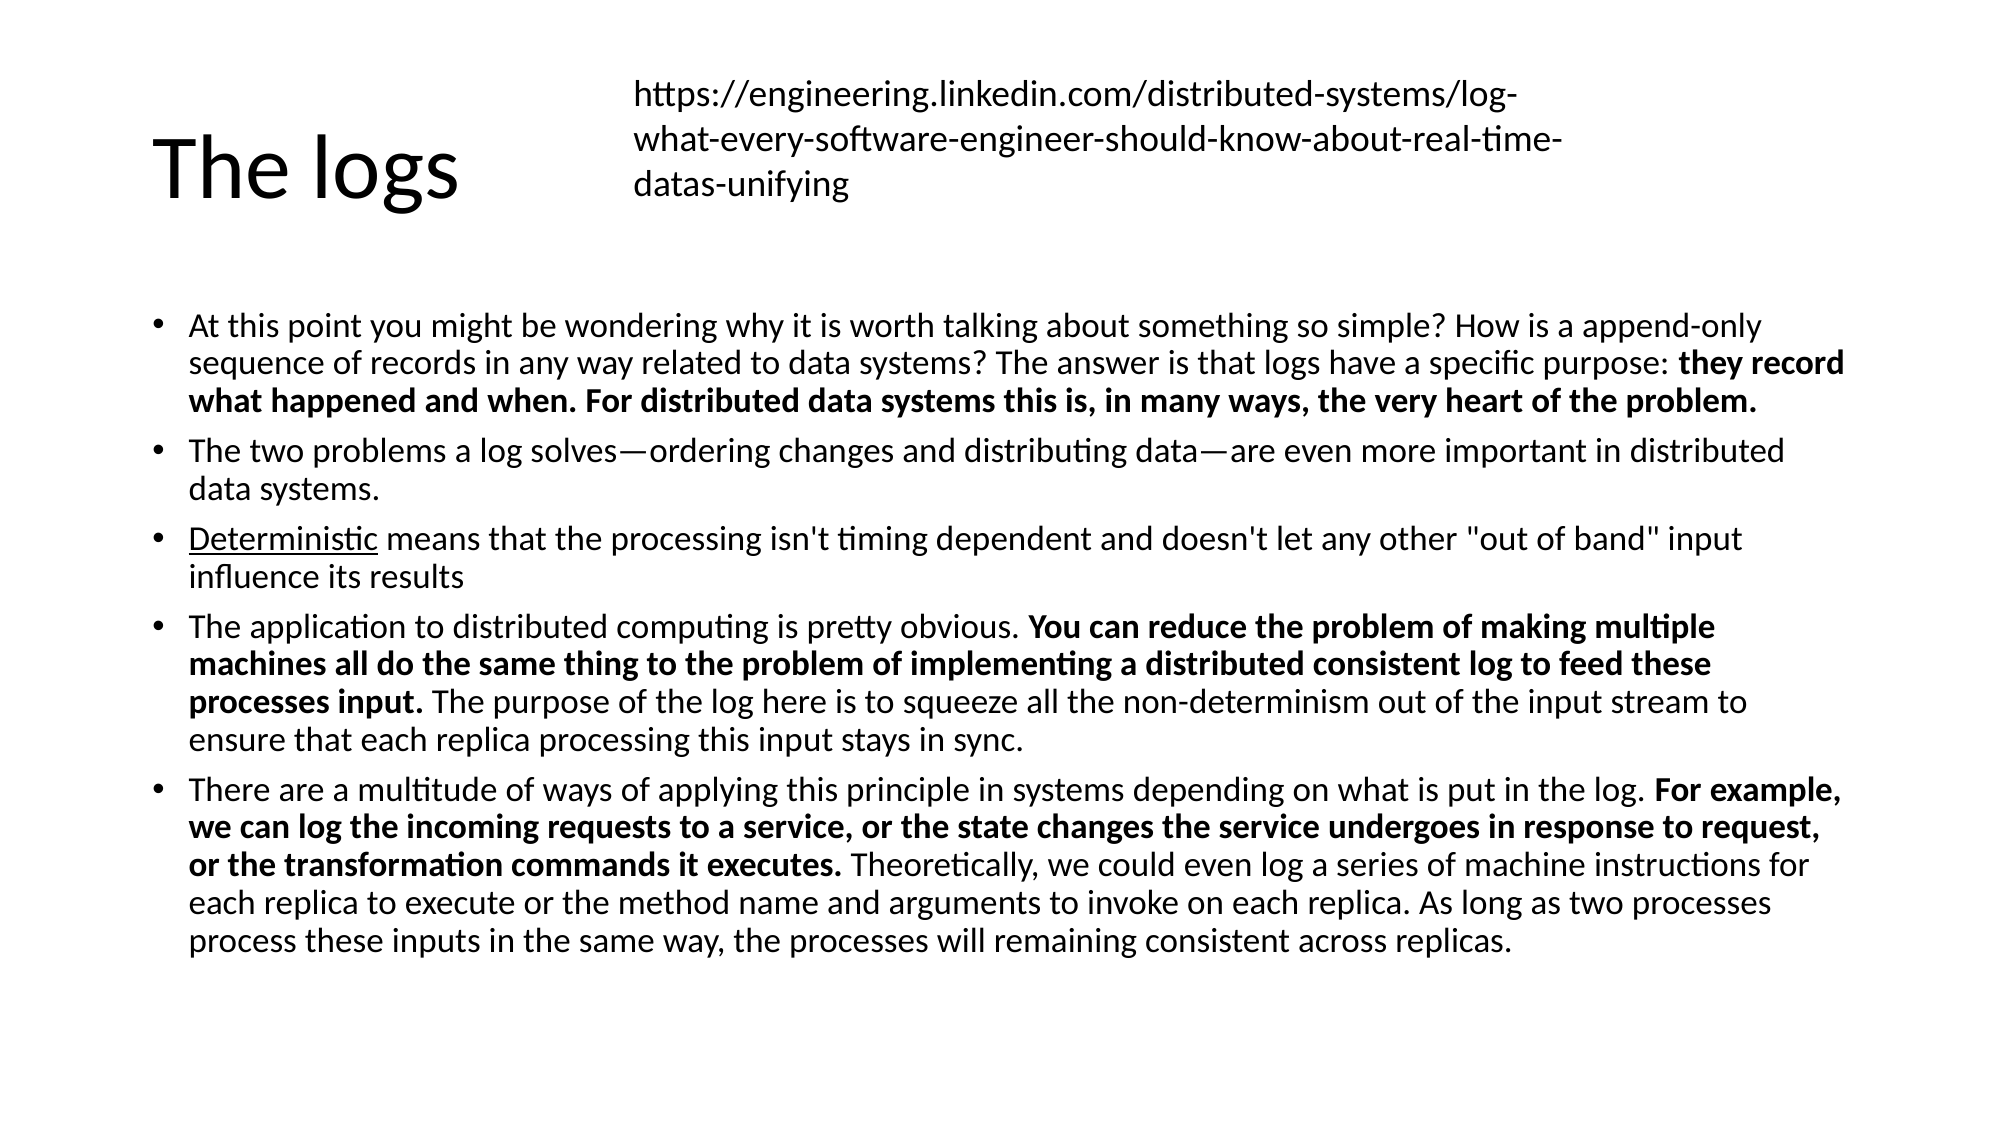

# The logs
https://engineering.linkedin.com/distributed-systems/log-what-every-software-engineer-should-know-about-real-time-datas-unifying
At this point you might be wondering why it is worth talking about something so simple? How is a append-only sequence of records in any way related to data systems? The answer is that logs have a specific purpose: they record what happened and when. For distributed data systems this is, in many ways, the very heart of the problem.
The two problems a log solves—ordering changes and distributing data—are even more important in distributed data systems.
Deterministic means that the processing isn't timing dependent and doesn't let any other "out of band" input influence its results
The application to distributed computing is pretty obvious. You can reduce the problem of making multiple machines all do the same thing to the problem of implementing a distributed consistent log to feed these processes input. The purpose of the log here is to squeeze all the non-determinism out of the input stream to ensure that each replica processing this input stays in sync.
There are a multitude of ways of applying this principle in systems depending on what is put in the log. For example, we can log the incoming requests to a service, or the state changes the service undergoes in response to request, or the transformation commands it executes. Theoretically, we could even log a series of machine instructions for each replica to execute or the method name and arguments to invoke on each replica. As long as two processes process these inputs in the same way, the processes will remaining consistent across replicas.